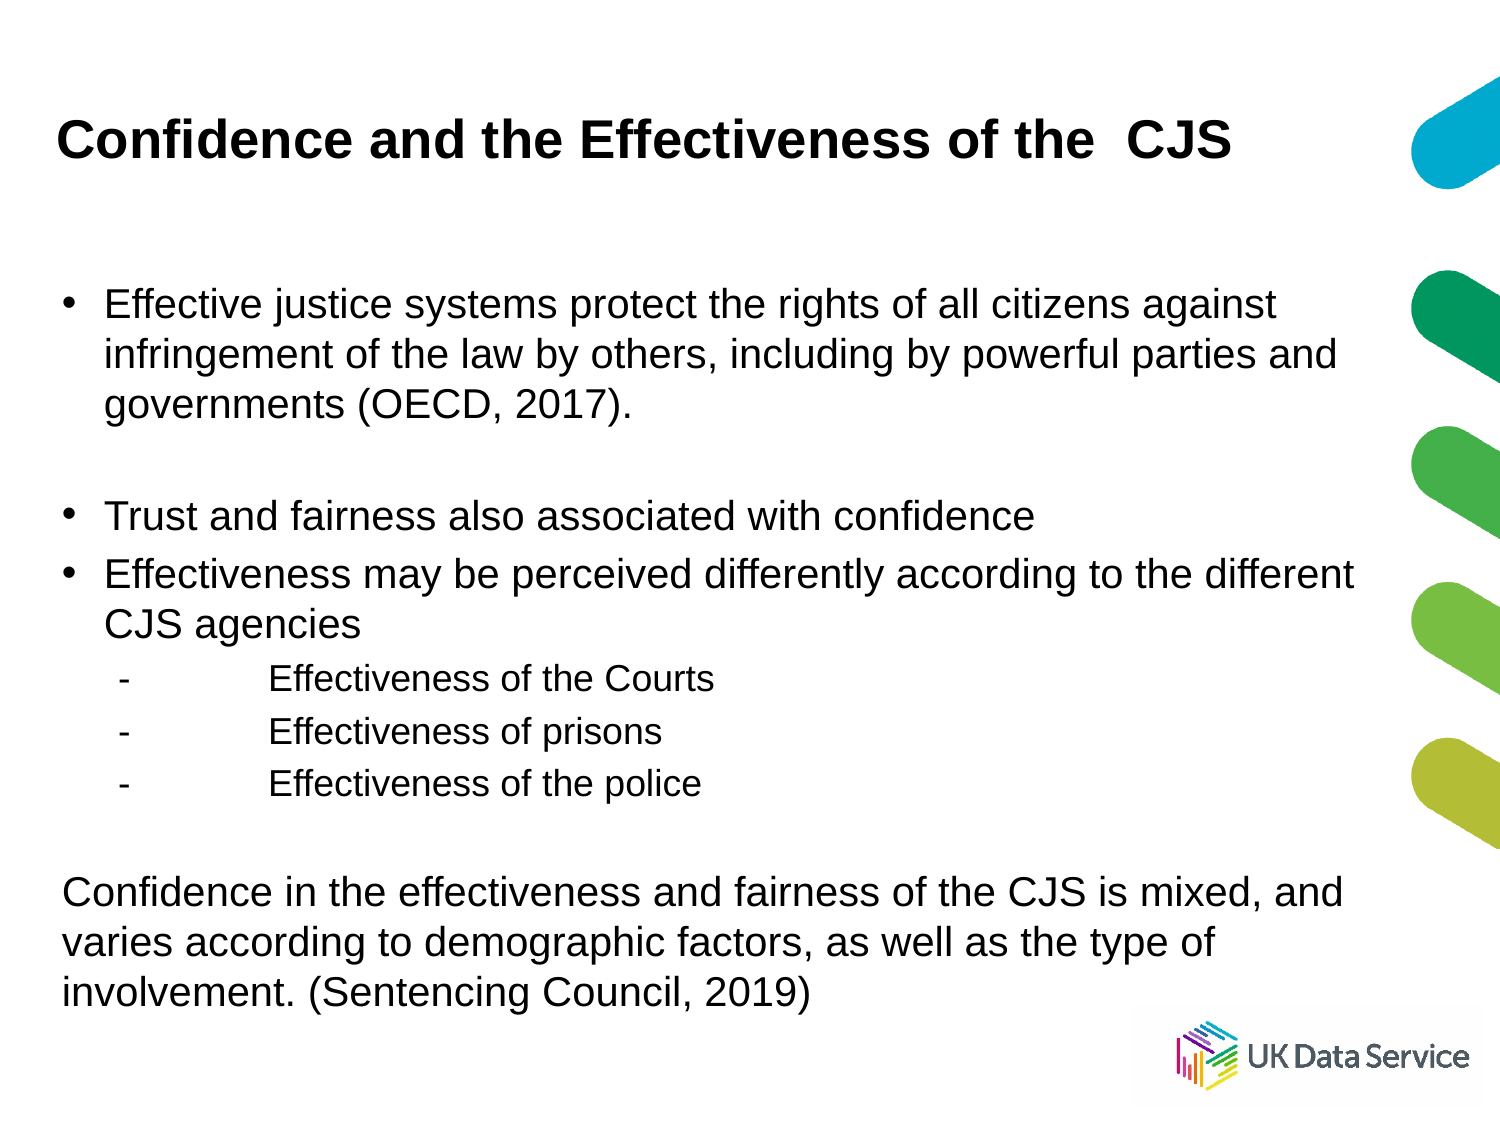

# Confidence and the Effectiveness of the  CJS
Effective justice systems protect the rights of all citizens against infringement of the law by others, including by powerful parties and governments (OECD, 2017).

Trust and fairness also associated with confidence
Effectiveness may be perceived differently according to the different CJS agencies
-	Effectiveness of the Courts
-	Effectiveness of prisons
-	Effectiveness of the police

Confidence in the effectiveness and fairness of the CJS is mixed, and varies according to demographic factors, as well as the type of involvement. (Sentencing Council, 2019)